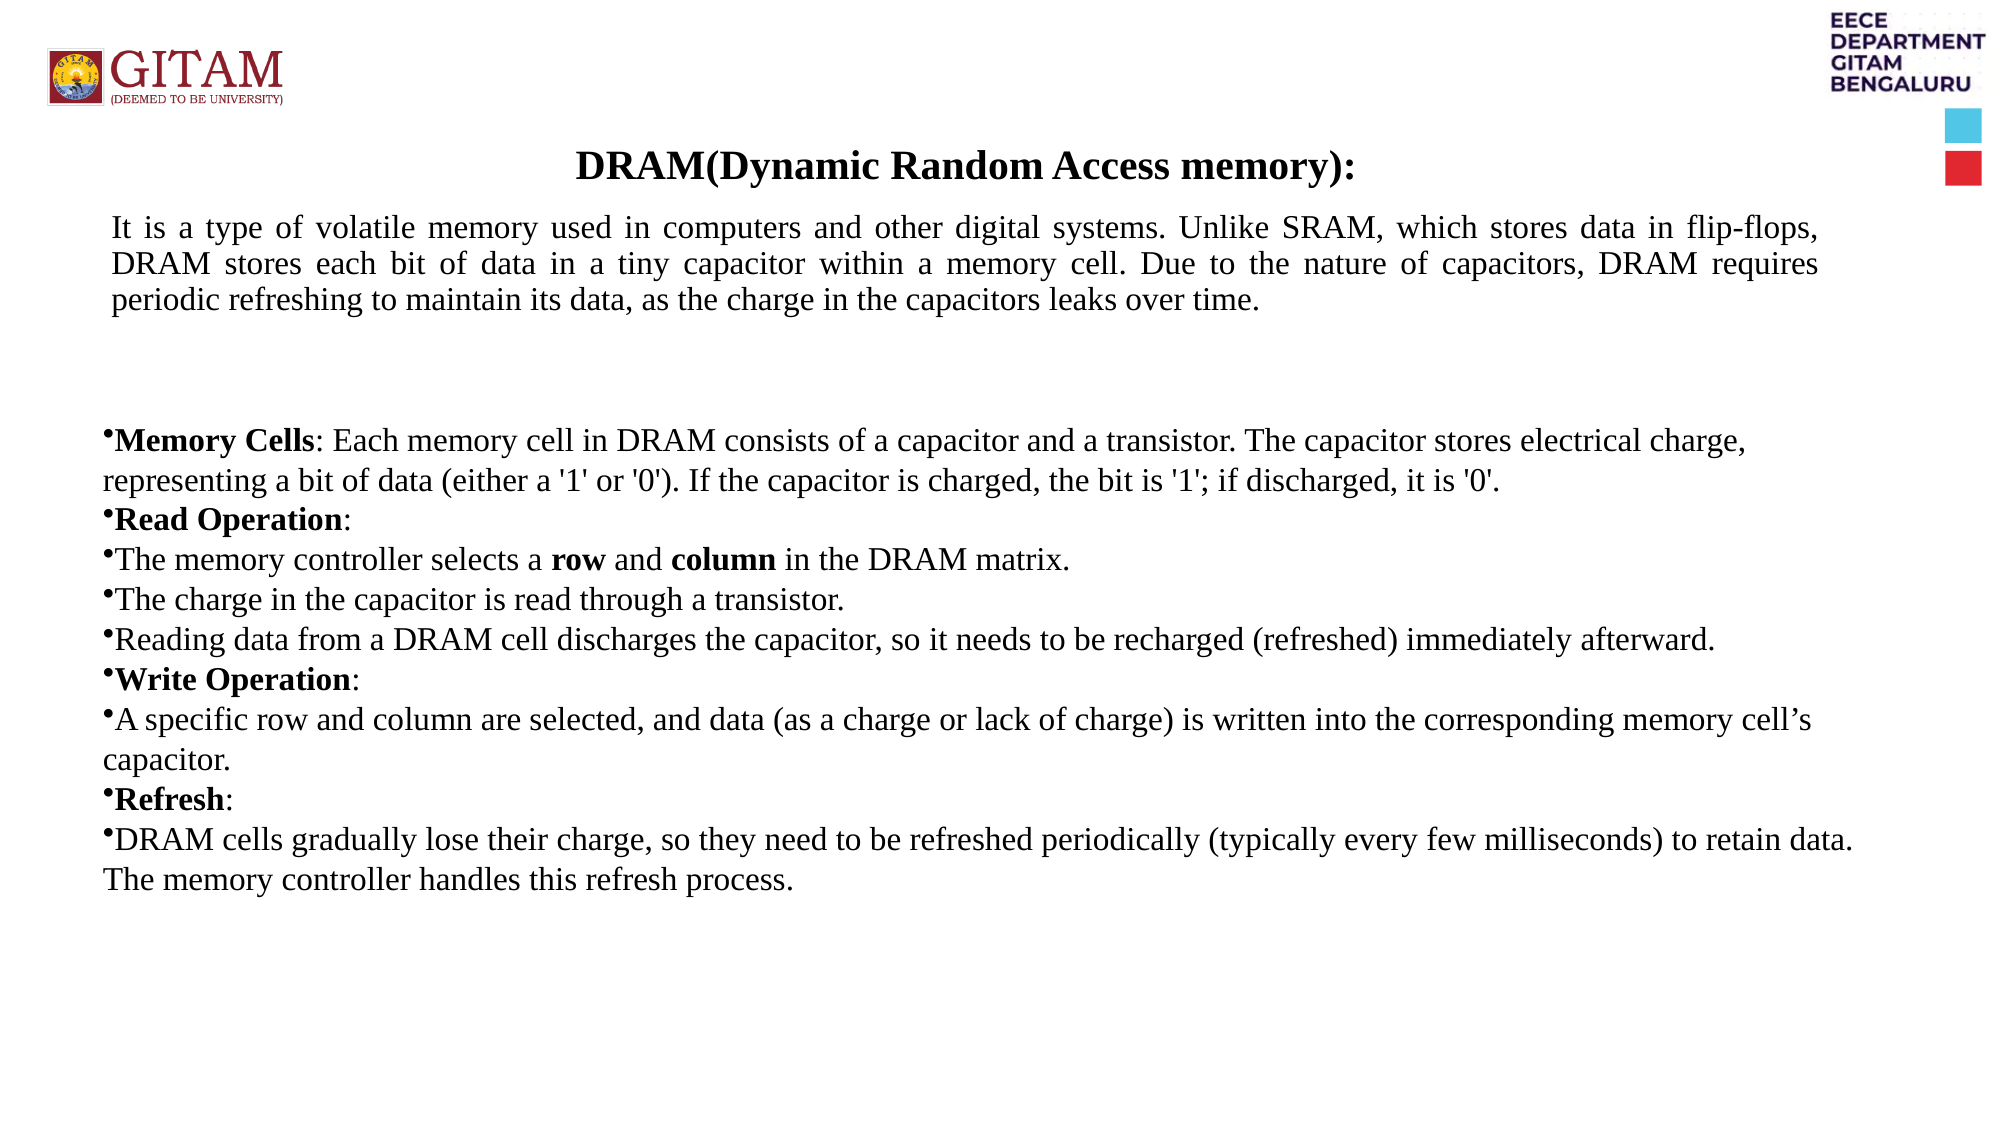

DRAM(Dynamic Random Access memory):
It is a type of volatile memory used in computers and other digital systems. Unlike SRAM, which stores data in flip-flops, DRAM stores each bit of data in a tiny capacitor within a memory cell. Due to the nature of capacitors, DRAM requires periodic refreshing to maintain its data, as the charge in the capacitors leaks over time.

Memory Cells: Each memory cell in DRAM consists of a capacitor and a transistor. The capacitor stores electrical charge, representing a bit of data (either a '1' or '0'). If the capacitor is charged, the bit is '1'; if discharged, it is '0'.
Read Operation:
The memory controller selects a row and column in the DRAM matrix.
The charge in the capacitor is read through a transistor.
Reading data from a DRAM cell discharges the capacitor, so it needs to be recharged (refreshed) immediately afterward.
Write Operation:
A specific row and column are selected, and data (as a charge or lack of charge) is written into the corresponding memory cell’s capacitor.
Refresh:
DRAM cells gradually lose their charge, so they need to be refreshed periodically (typically every few milliseconds) to retain data. The memory controller handles this refresh process.